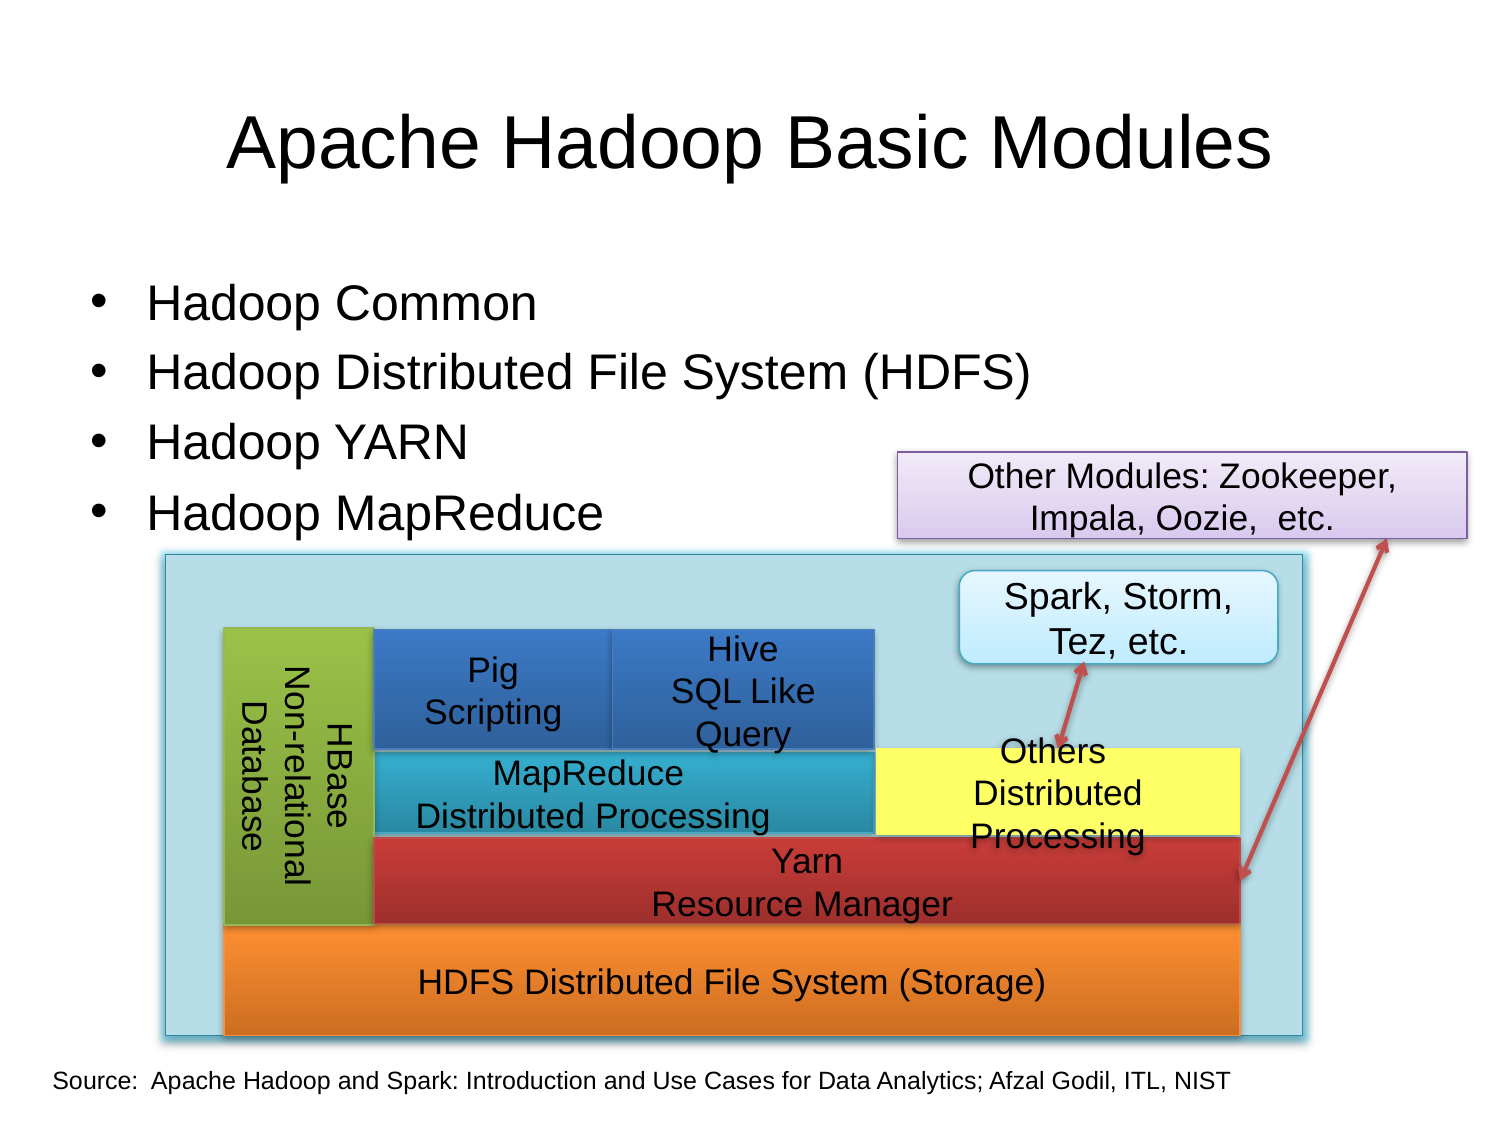

# Apache Hadoop Basic Modules
Hadoop Common
Hadoop Distributed File System (HDFS)
Hadoop YARN
Hadoop MapReduce
Other Modules: Zookeeper, Impala, Oozie,  etc.

Spark, Storm, Tez, etc.
HBase
Non-relational Database
Pig
Scripting
Hive
SQL Like Query
Others
Distributed Processing
MapReduce
Distributed Processing
Yarn
Resource Manager
HDFS Distributed File System (Storage)
Source:  Apache Hadoop and Spark: Introduction and Use Cases for Data Analytics; Afzal Godil, ITL, NIST